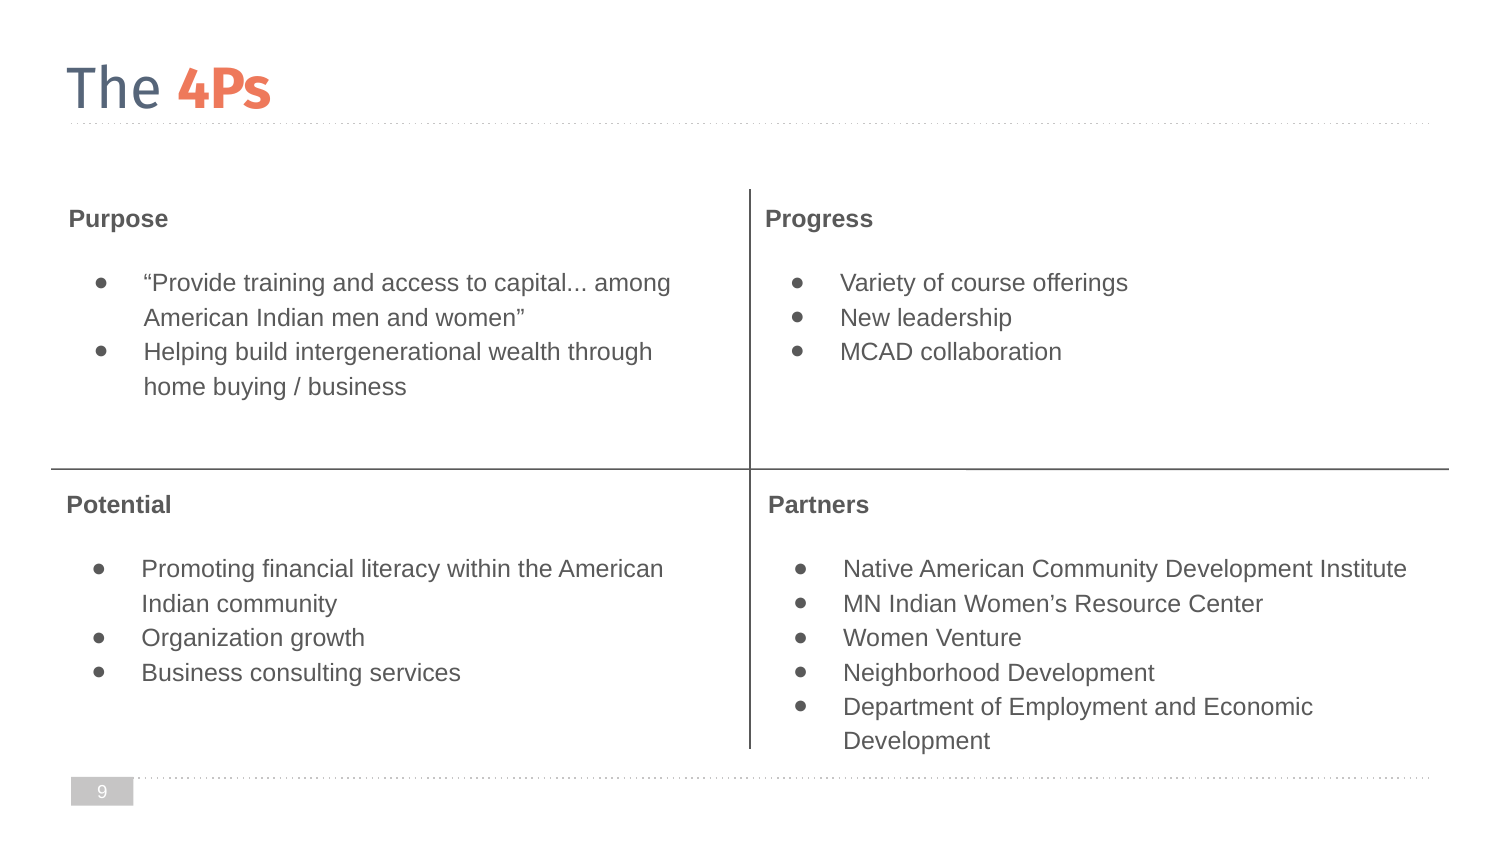

# The 4Ps
Purpose

“Provide training and access to capital... among American Indian men and women”
Helping build intergenerational wealth through home buying / business
Progress

Variety of course offerings
New leadership
MCAD collaboration

Potential

Promoting financial literacy within the American Indian community
Organization growth
Business consulting services
Partners

Native American Community Development Institute
MN Indian Women’s Resource Center
Women Venture
Neighborhood Development
Department of Employment and Economic Development
9